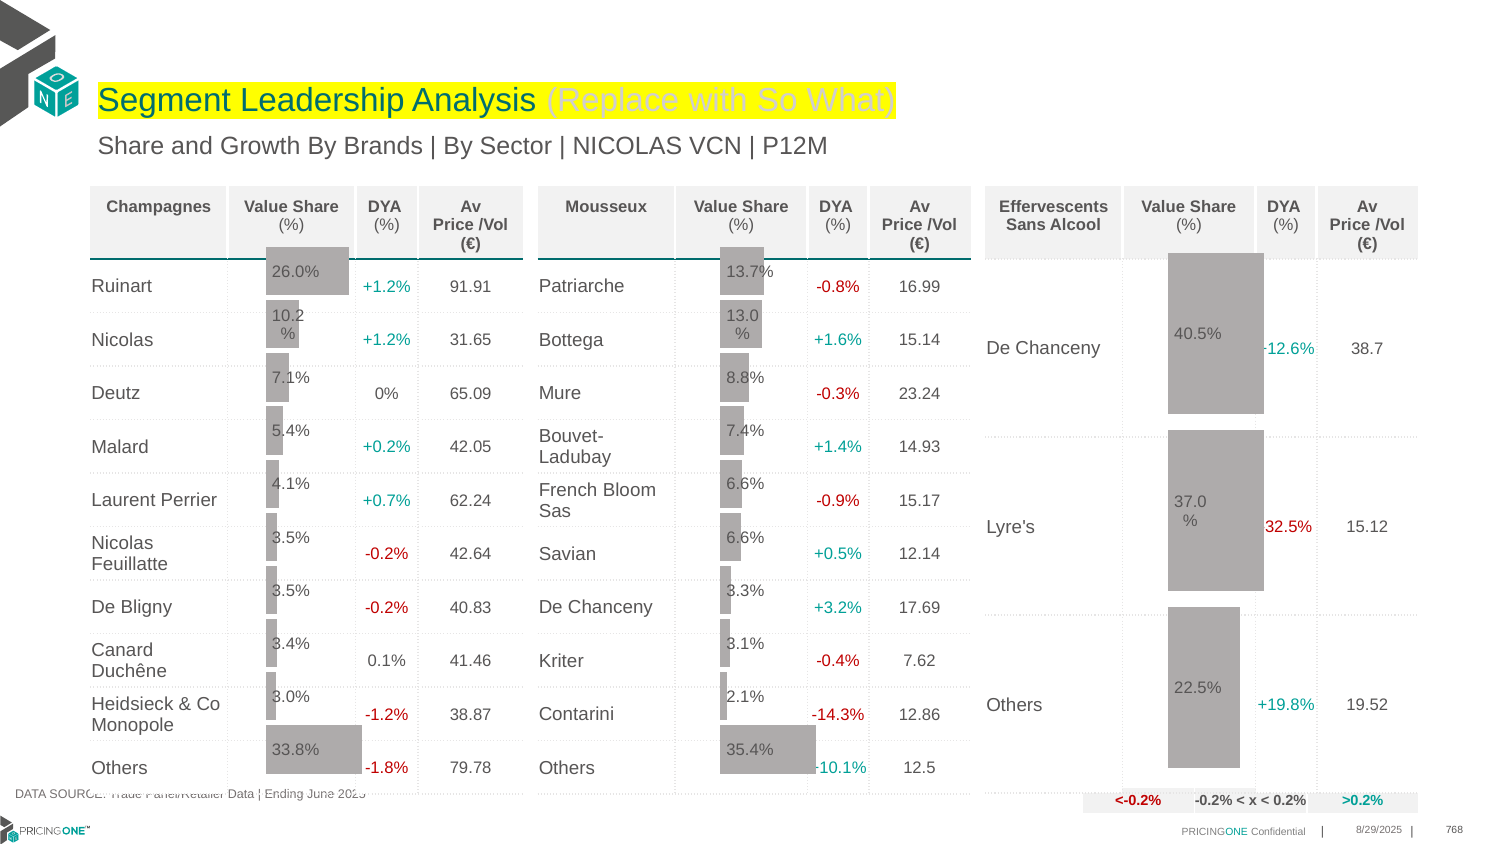

# Segment Leadership Analysis (Replace with So What)
Share and Growth By Brands | By Sector | NICOLAS VCN | P12M
| Mousseux | Value Share (%) | DYA (%) | Av Price /Vol (€) |
| --- | --- | --- | --- |
| Patriarche |  | -0.8% | 16.99 |
| Bottega |  | +1.6% | 15.14 |
| Mure |  | -0.3% | 23.24 |
| Bouvet-Ladubay |  | +1.4% | 14.93 |
| French Bloom Sas |  | -0.9% | 15.17 |
| Savian |  | +0.5% | 12.14 |
| De Chanceny |  | +3.2% | 17.69 |
| Kriter |  | -0.4% | 7.62 |
| Contarini |  | -14.3% | 12.86 |
| Others |  | +10.1% | 12.5 |
| Champagnes | Value Share (%) | DYA (%) | Av Price /Vol (€) |
| --- | --- | --- | --- |
| Ruinart |  | +1.2% | 91.91 |
| Nicolas |  | +1.2% | 31.65 |
| Deutz |  | 0% | 65.09 |
| Malard |  | +0.2% | 42.05 |
| Laurent Perrier |  | +0.7% | 62.24 |
| Nicolas Feuillatte |  | -0.2% | 42.64 |
| De Bligny |  | -0.2% | 40.83 |
| Canard Duchêne |  | 0.1% | 41.46 |
| Heidsieck & Co Monopole |  | -1.2% | 38.87 |
| Others |  | -1.8% | 79.78 |
| Effervescents Sans Alcool | Value Share (%) | DYA (%) | Av Price /Vol (€) |
| --- | --- | --- | --- |
| De Chanceny |  | +12.6% | 38.7 |
| Lyre's |  | -32.5% | 15.12 |
| Others |  | +19.8% | 19.52 |

### Chart

| Category | Champagnes | NICOLAS VCN |
|---|---|
| None | 0.2601143602052126 |

### Chart

| Category | Mousseux | NICOLAS VCN |
|---|---|
| None | 0.13743390880667386 |

### Chart

| Category | Effervescents Sans Alcool | NICOLAS VCN |
|---|---|
| None | 0.4046841342576274 |
DATA SOURCE: Trade Panel/Retailer Data | Ending June 2025
| <-0.2% | -0.2% < x < 0.2% | >0.2% |
| --- | --- | --- |

8/29/2025
768